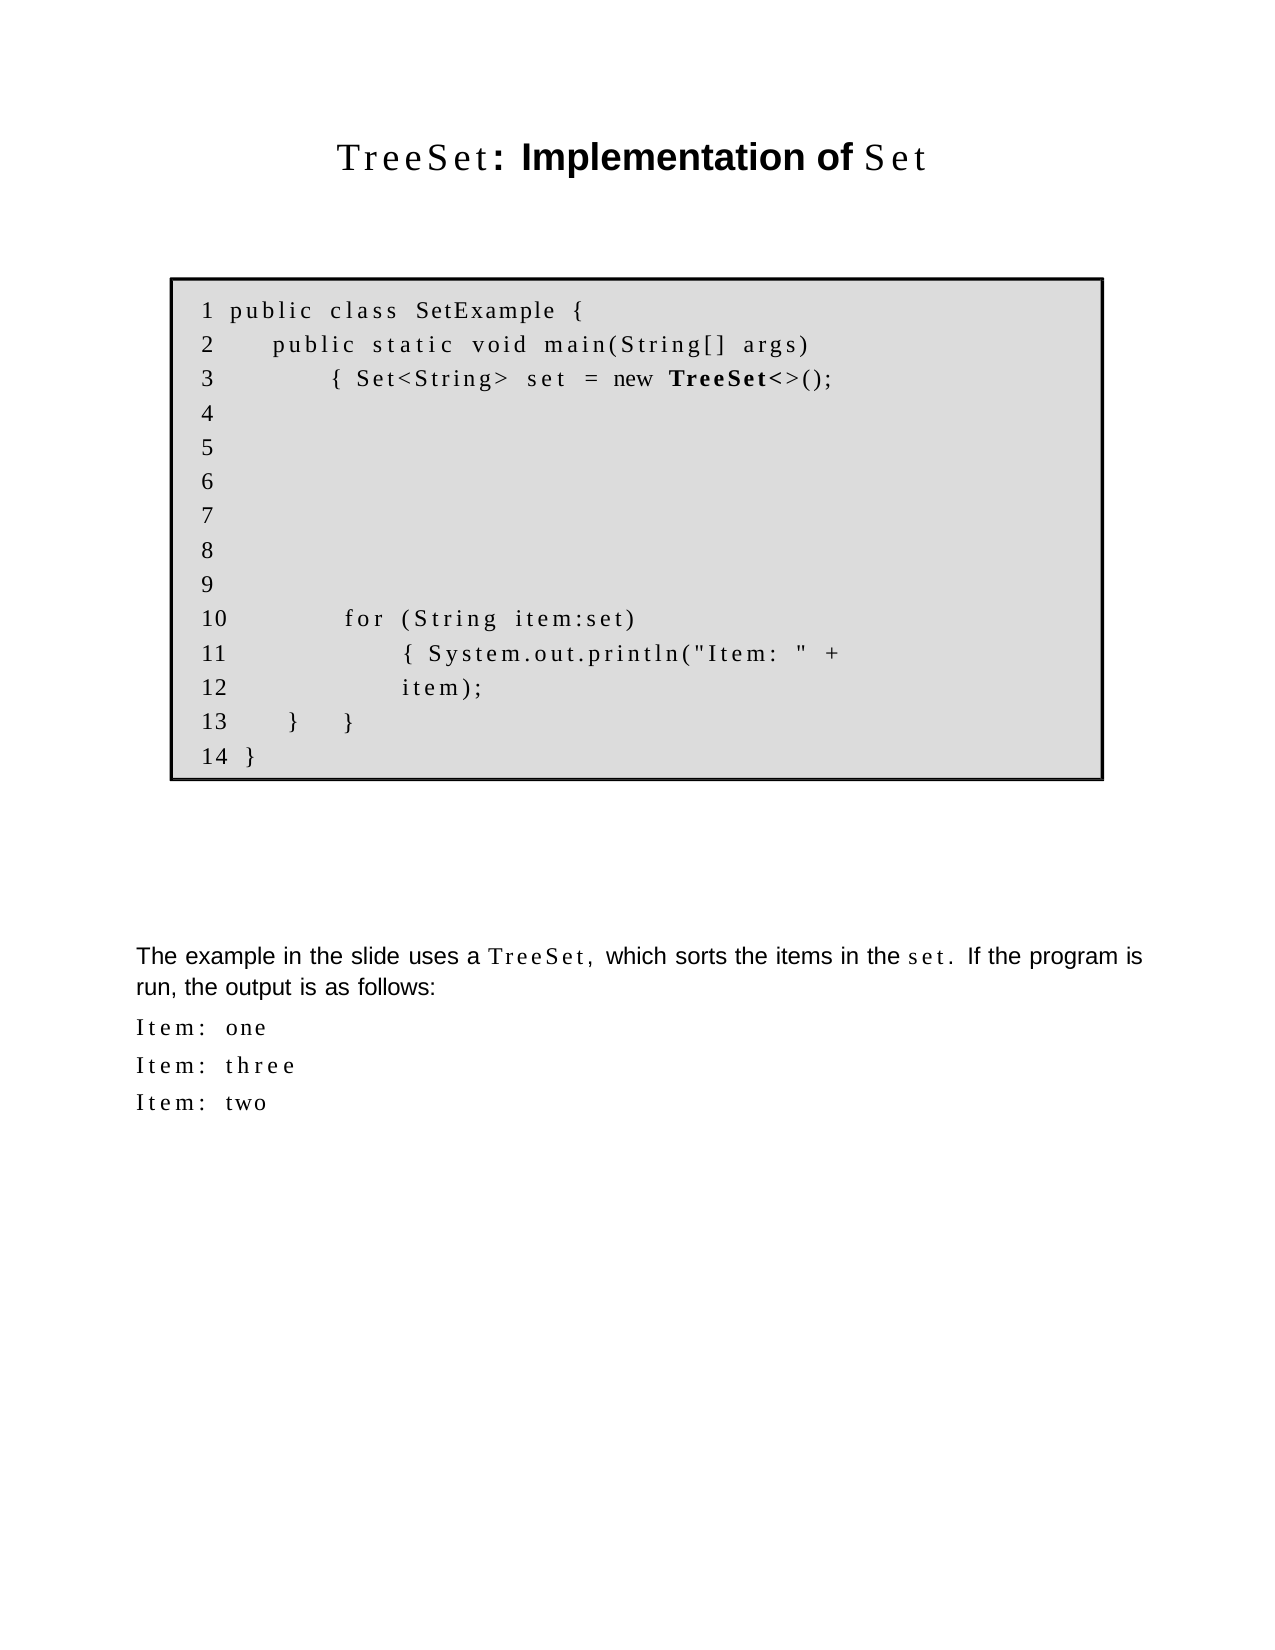

TreeSet: Implementation of Set

1 public class SetExample {
2
3
4
5
6
7
8
9
10
11
12
13
14 }
public static void main(String[] args){ Set<String> set = new TreeSet<>();
for (String item:set){ System.out.println("Item: " + item);
}
}

The example in the slide uses a TreeSet, which sorts the items in the set. If the program is run, the output is as follows:
Item: one Item: three
Item: two